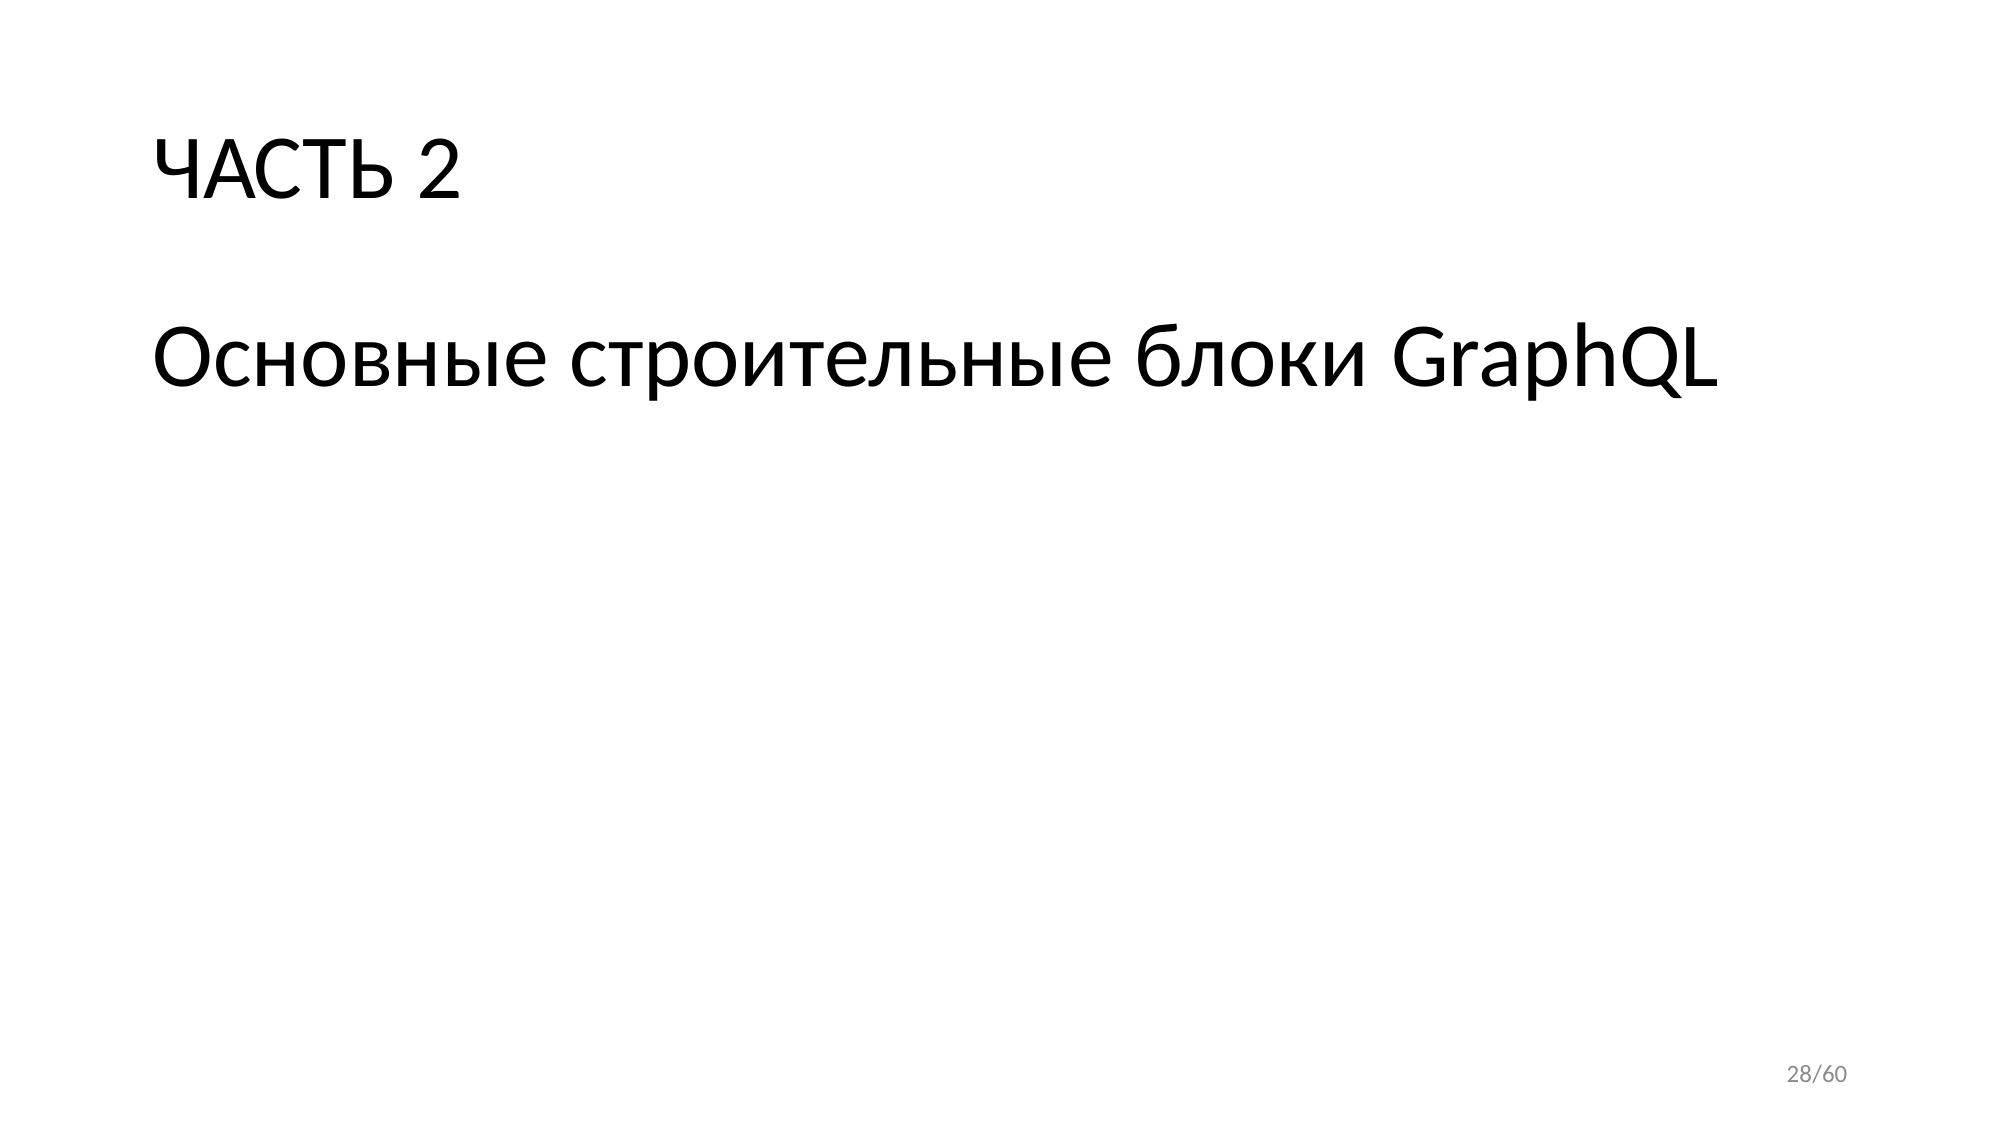

# ЧАСТЬ 2
Основные строительные блоки GraphQL
28/60